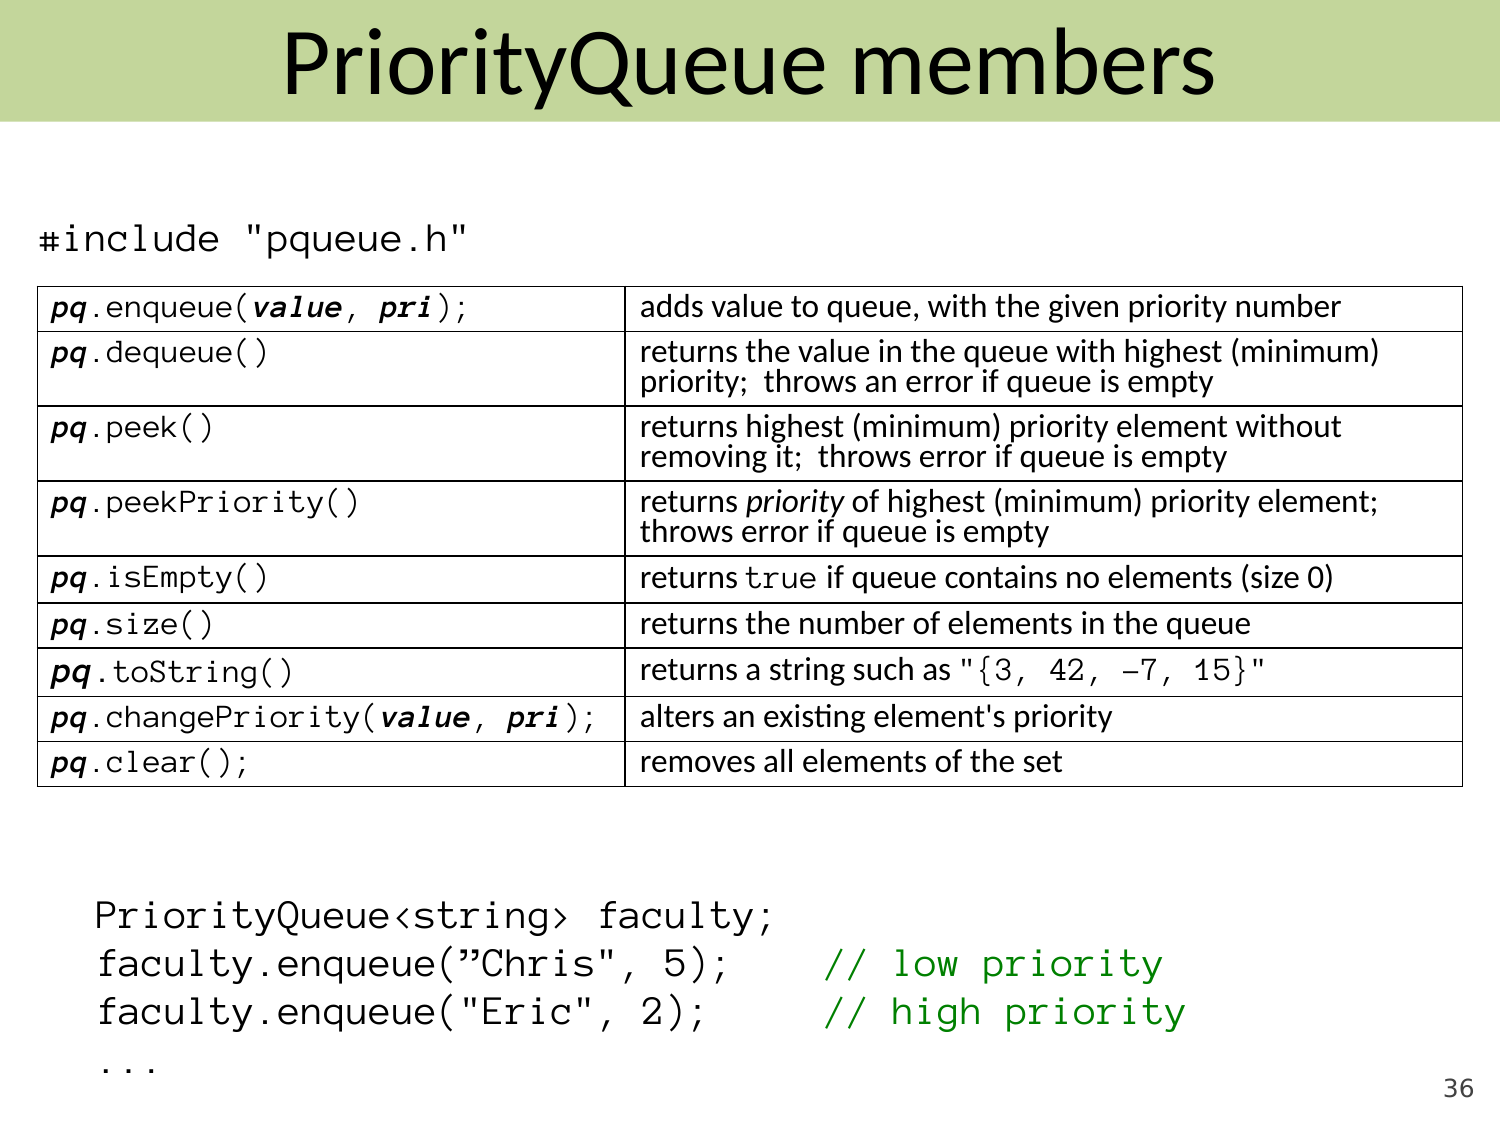

# PriorityQueue members
#include "pqueue.h"

PriorityQueue<string> faculty;
faculty.enqueue(”Chris", 5);    // low priority
faculty.enqueue("Eric", 2);     // high priority
...
| pq.enqueue(value, pri); | adds value to queue, with the given priority number |
| --- | --- |
| pq.dequeue() | returns the value in the queue with highest (minimum) priority; throws an error if queue is empty |
| pq.peek() | returns highest (minimum) priority element without removing it; throws error if queue is empty |
| pq.peekPriority() | returns priority of highest (minimum) priority element; throws error if queue is empty |
| pq.isEmpty() | returns true if queue contains no elements (size 0) |
| pq.size() | returns the number of elements in the queue |
| pq.toString() | returns a string such as "{3, 42, -7, 15}" |
| pq.changePriority(value, pri); | alters an existing element's priority |
| pq.clear(); | removes all elements of the set |